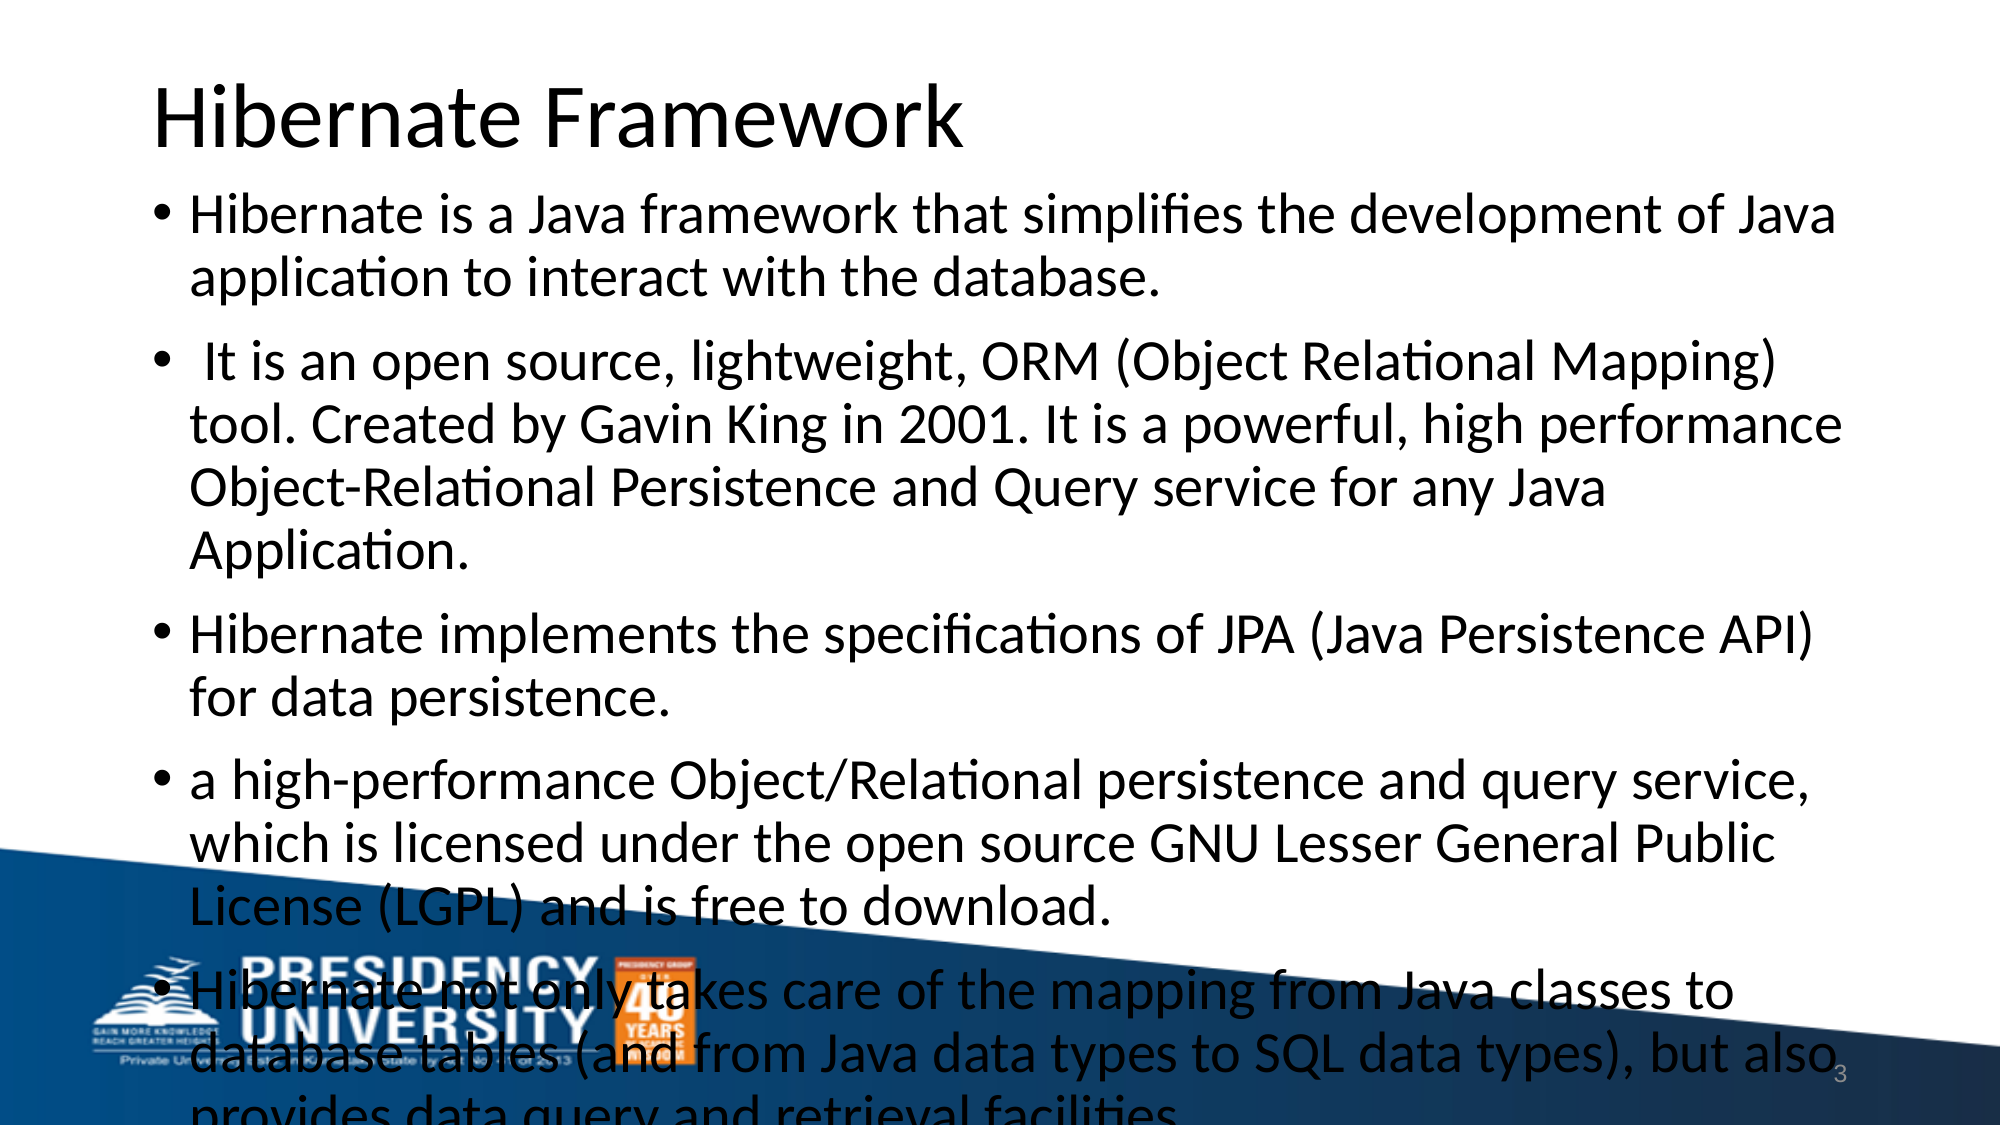

# Hibernate Framework
Hibernate is a Java framework that simplifies the development of Java application to interact with the database.
 It is an open source, lightweight, ORM (Object Relational Mapping) tool. Created by Gavin King in 2001. It is a powerful, high performance Object-Relational Persistence and Query service for any Java Application.
Hibernate implements the specifications of JPA (Java Persistence API) for data persistence.
a high-performance Object/Relational persistence and query service, which is licensed under the open source GNU Lesser General Public License (LGPL) and is free to download.
Hibernate not only takes care of the mapping from Java classes to database tables (and from Java data types to SQL data types), but also provides data query and retrieval facilities.
https://www.udemy.com/course/hibernate-and-jpa-fundamentals/

3